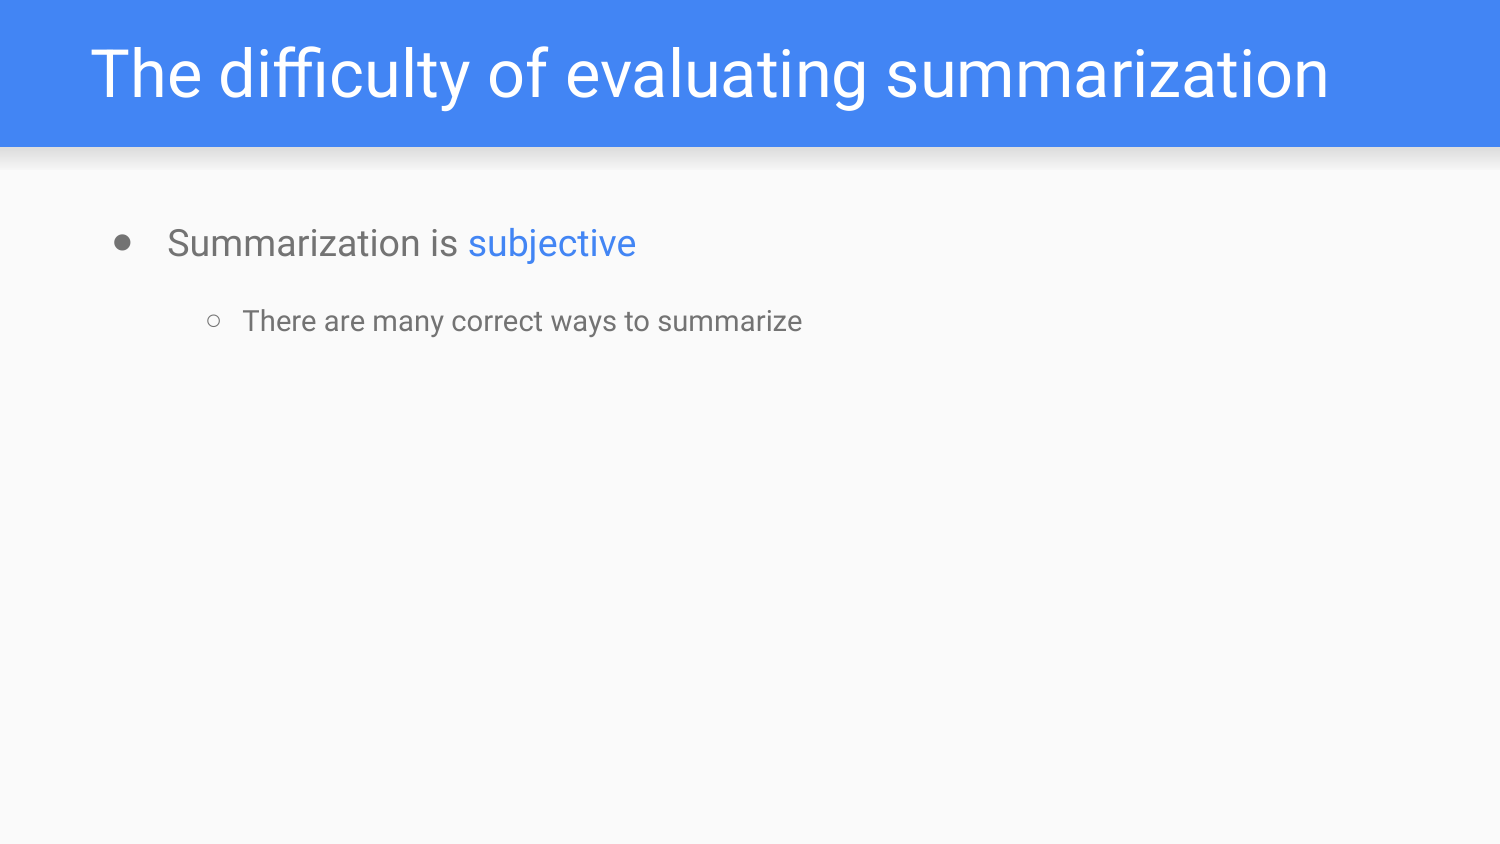

# The difficulty of evaluating summarization
Summarization is subjective
There are many correct ways to summarize